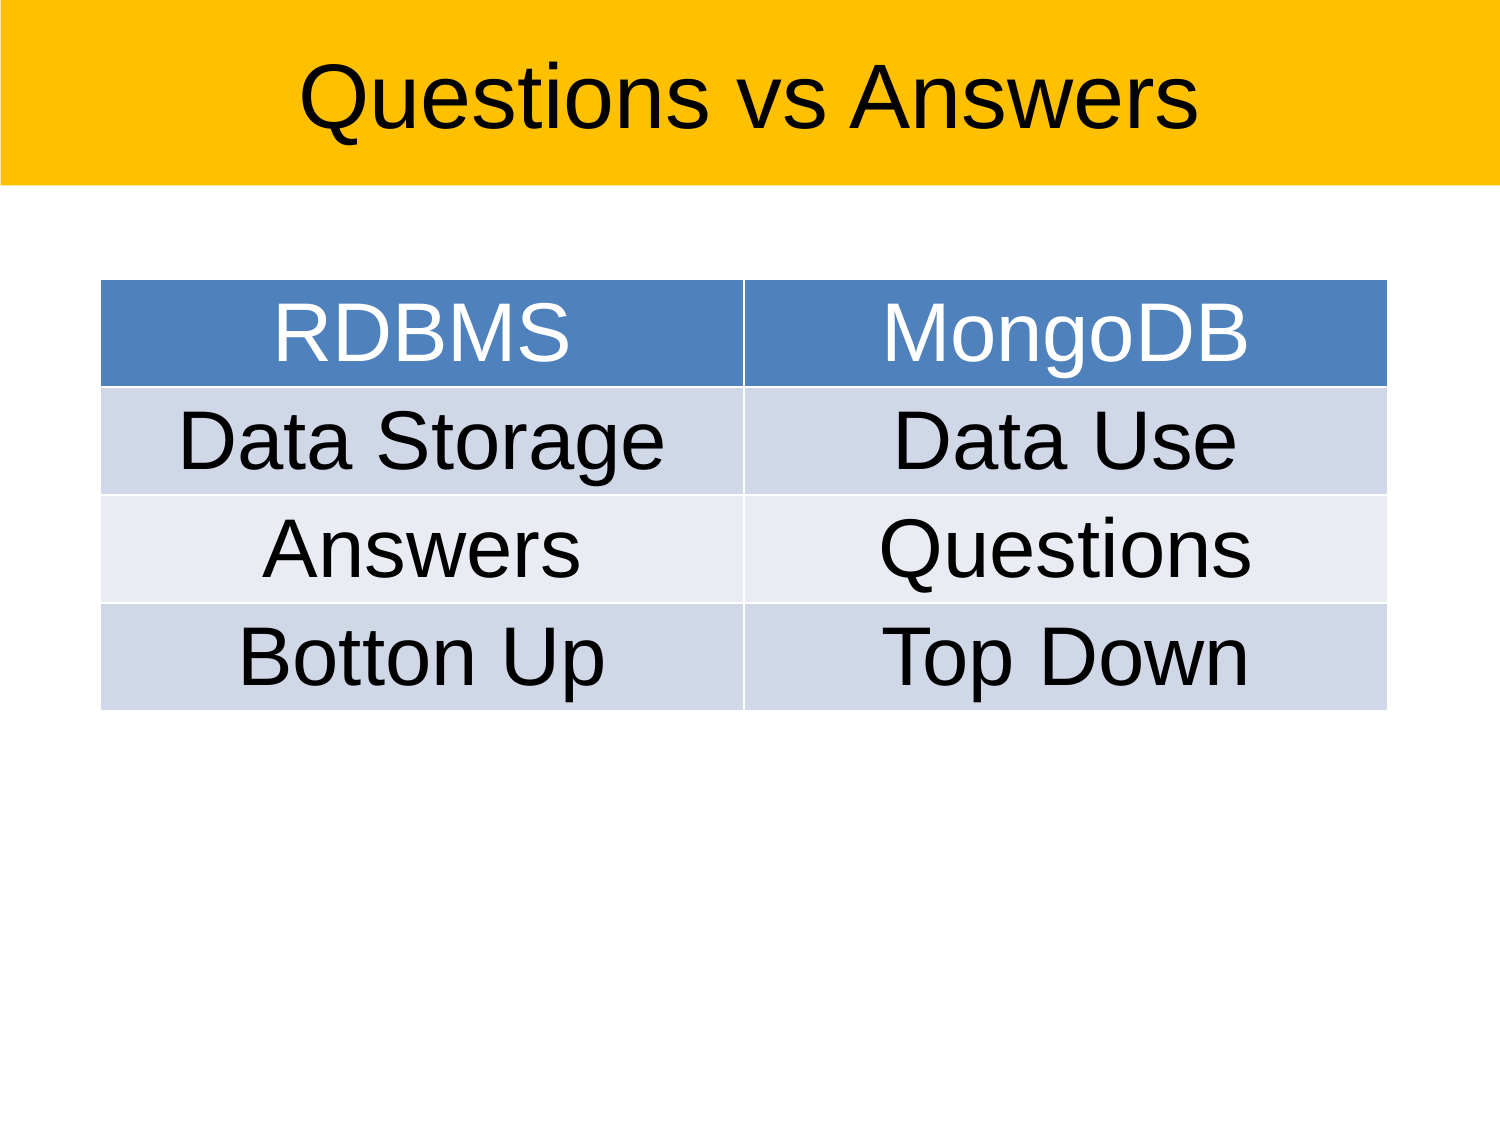

# Questions vs Answers

| RDBMS | MongoDB |
| --- | --- |
| Data Storage | Data Use |
| Answers | Questions |
| Botton Up | Top Down |